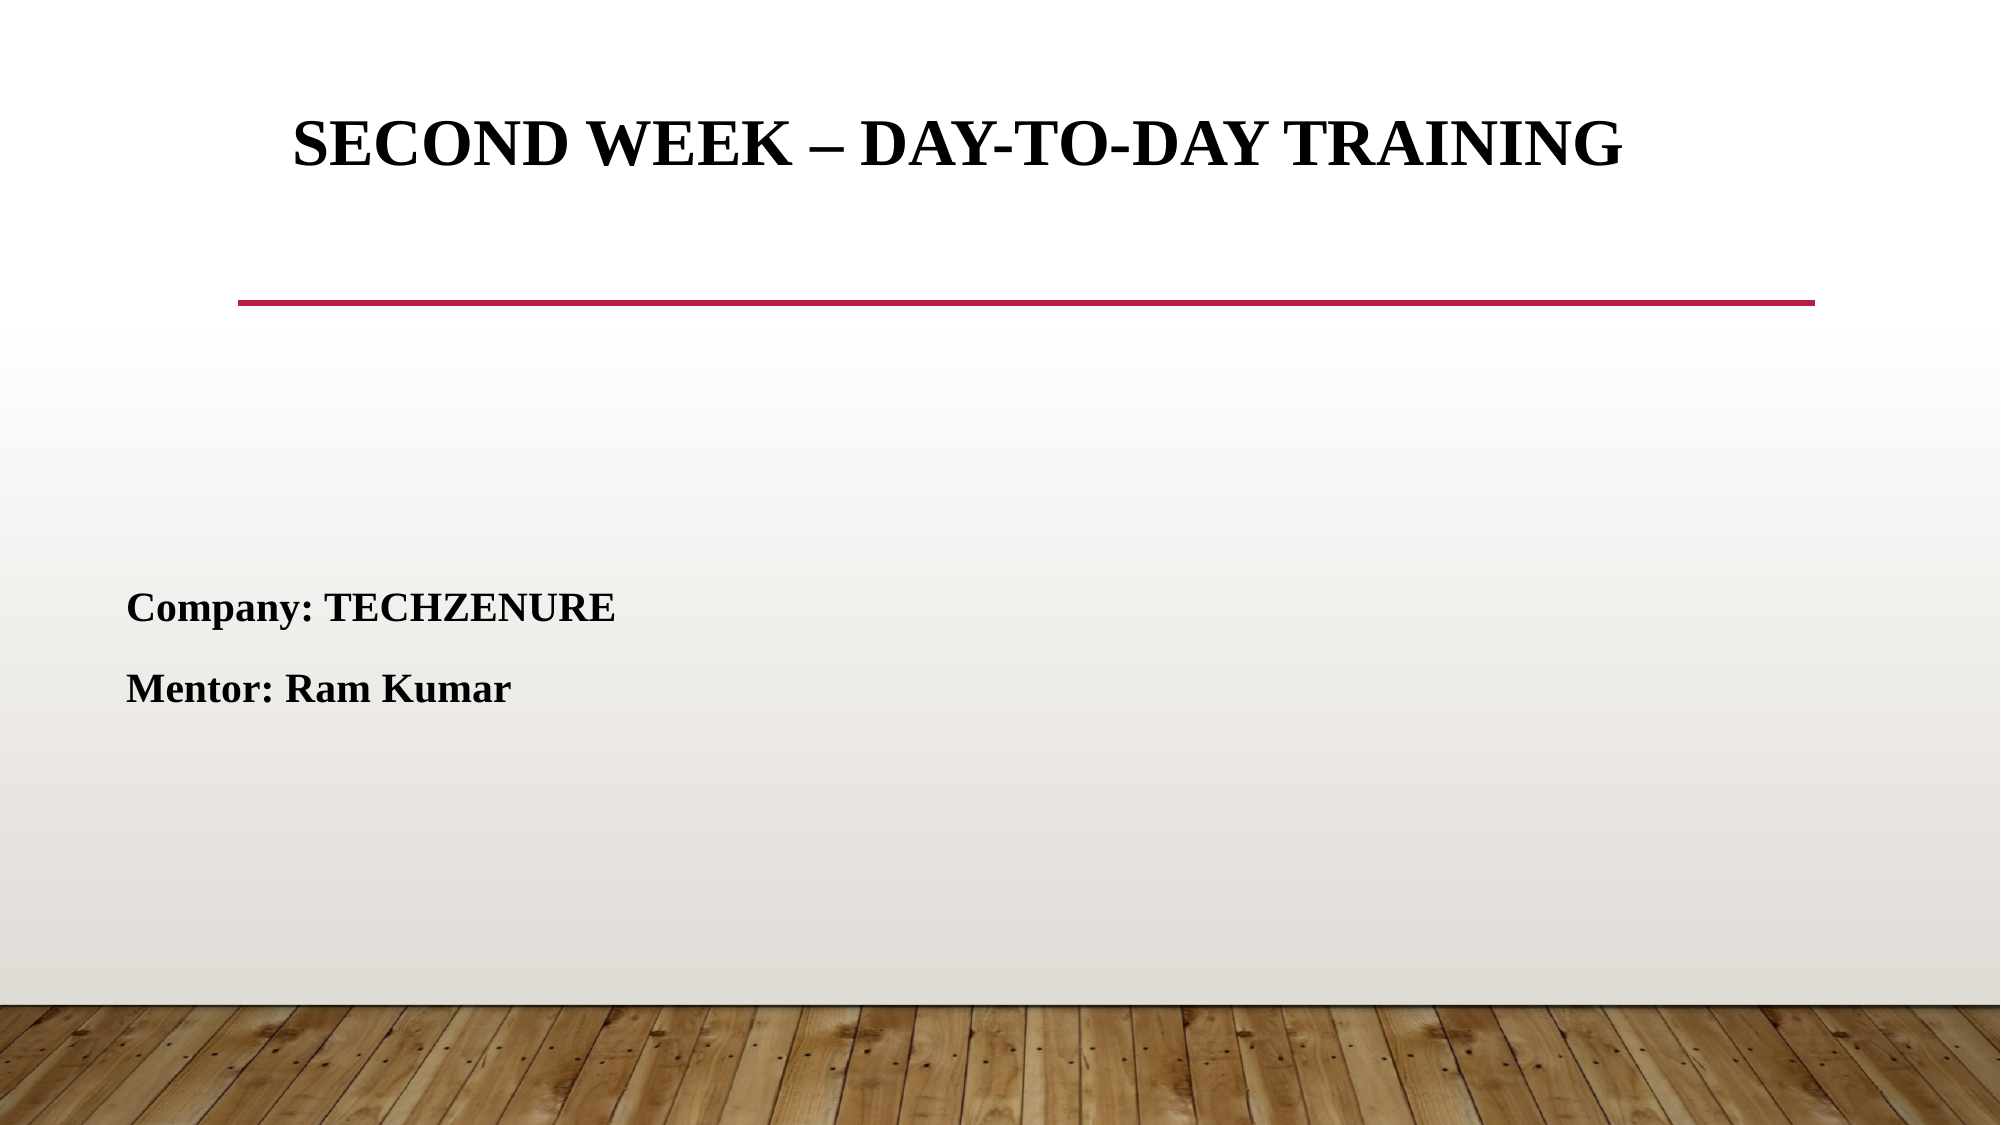

# Second Week – Day-to-Day Training
Company: TECHZENURE
Mentor: Ram Kumar